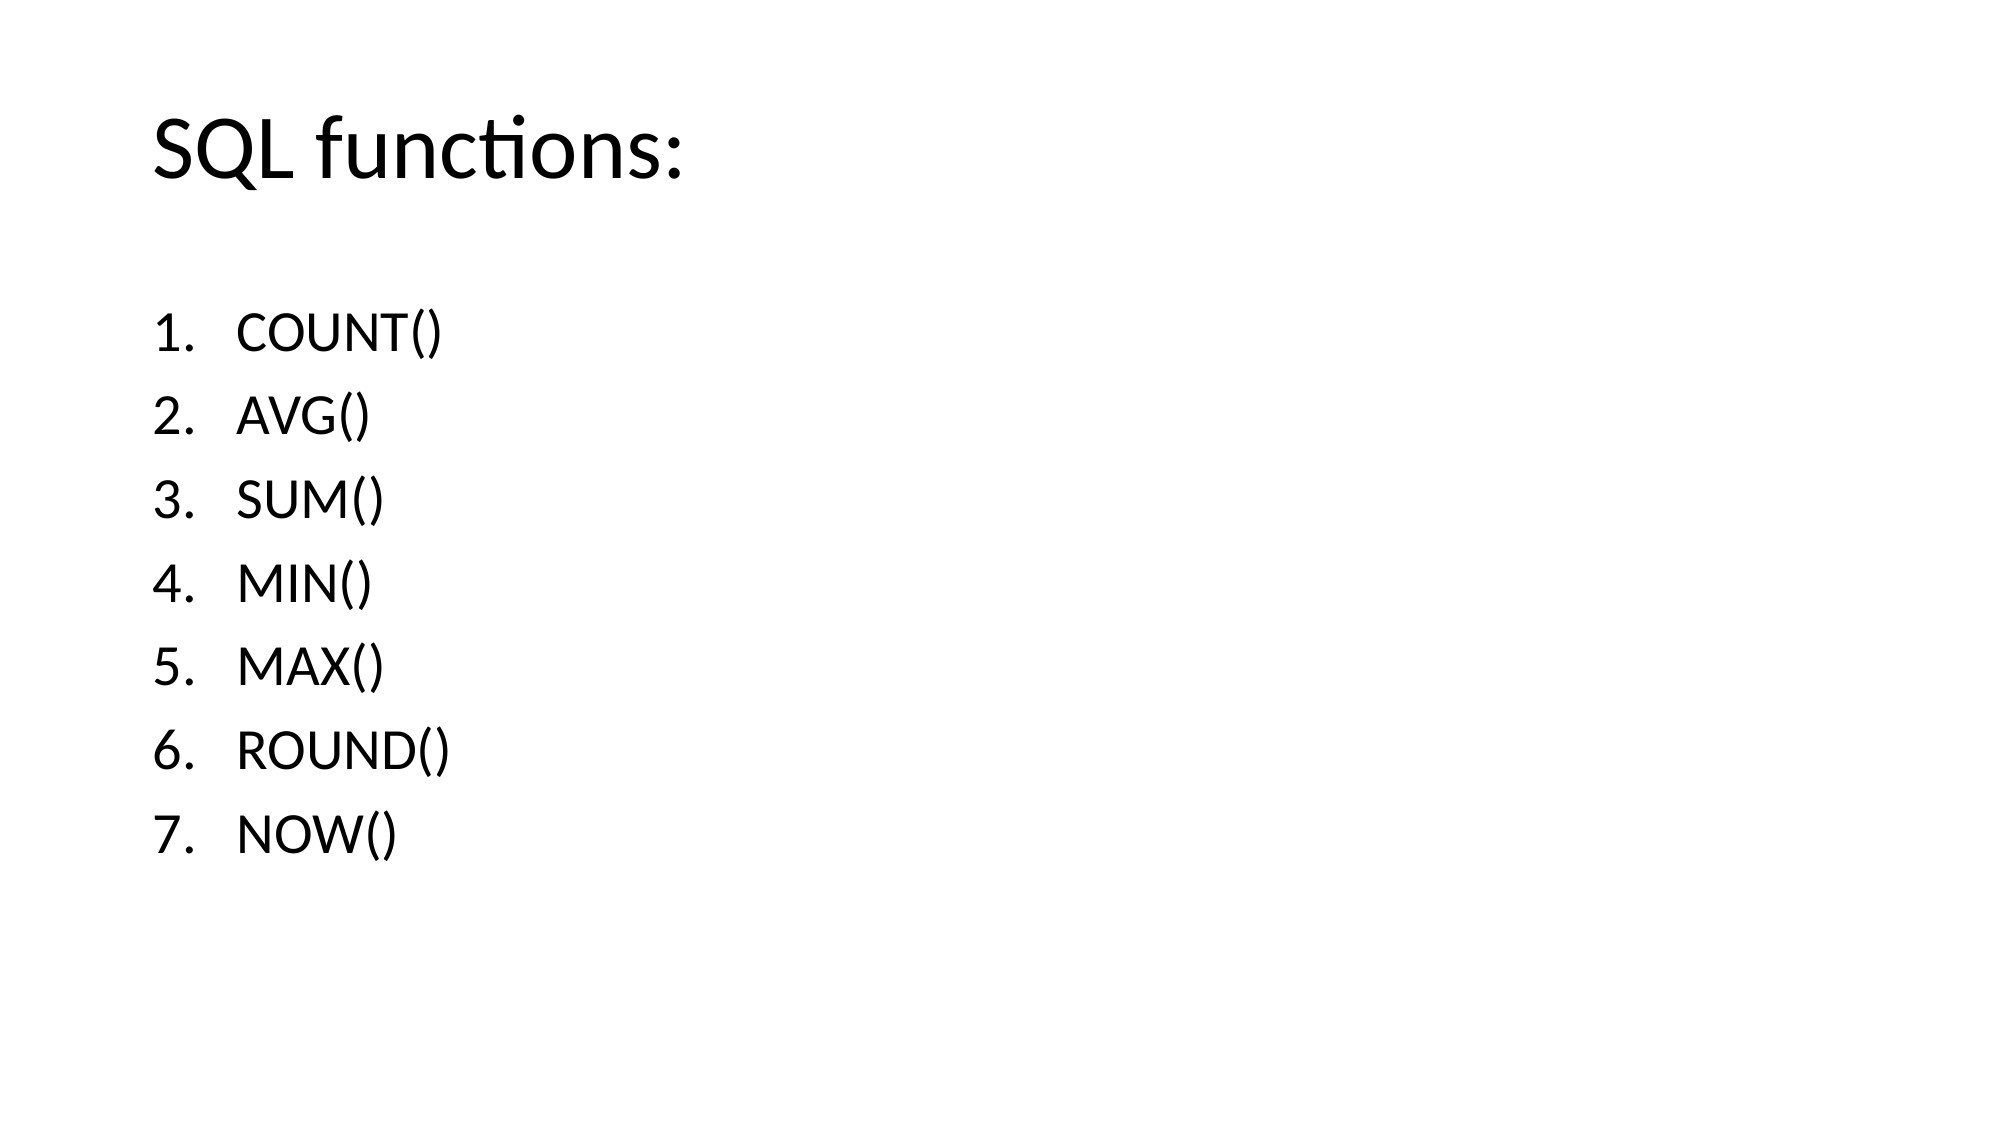

# SQL functions:
COUNT()
AVG()
SUM()
MIN()
MAX()
ROUND()
NOW()